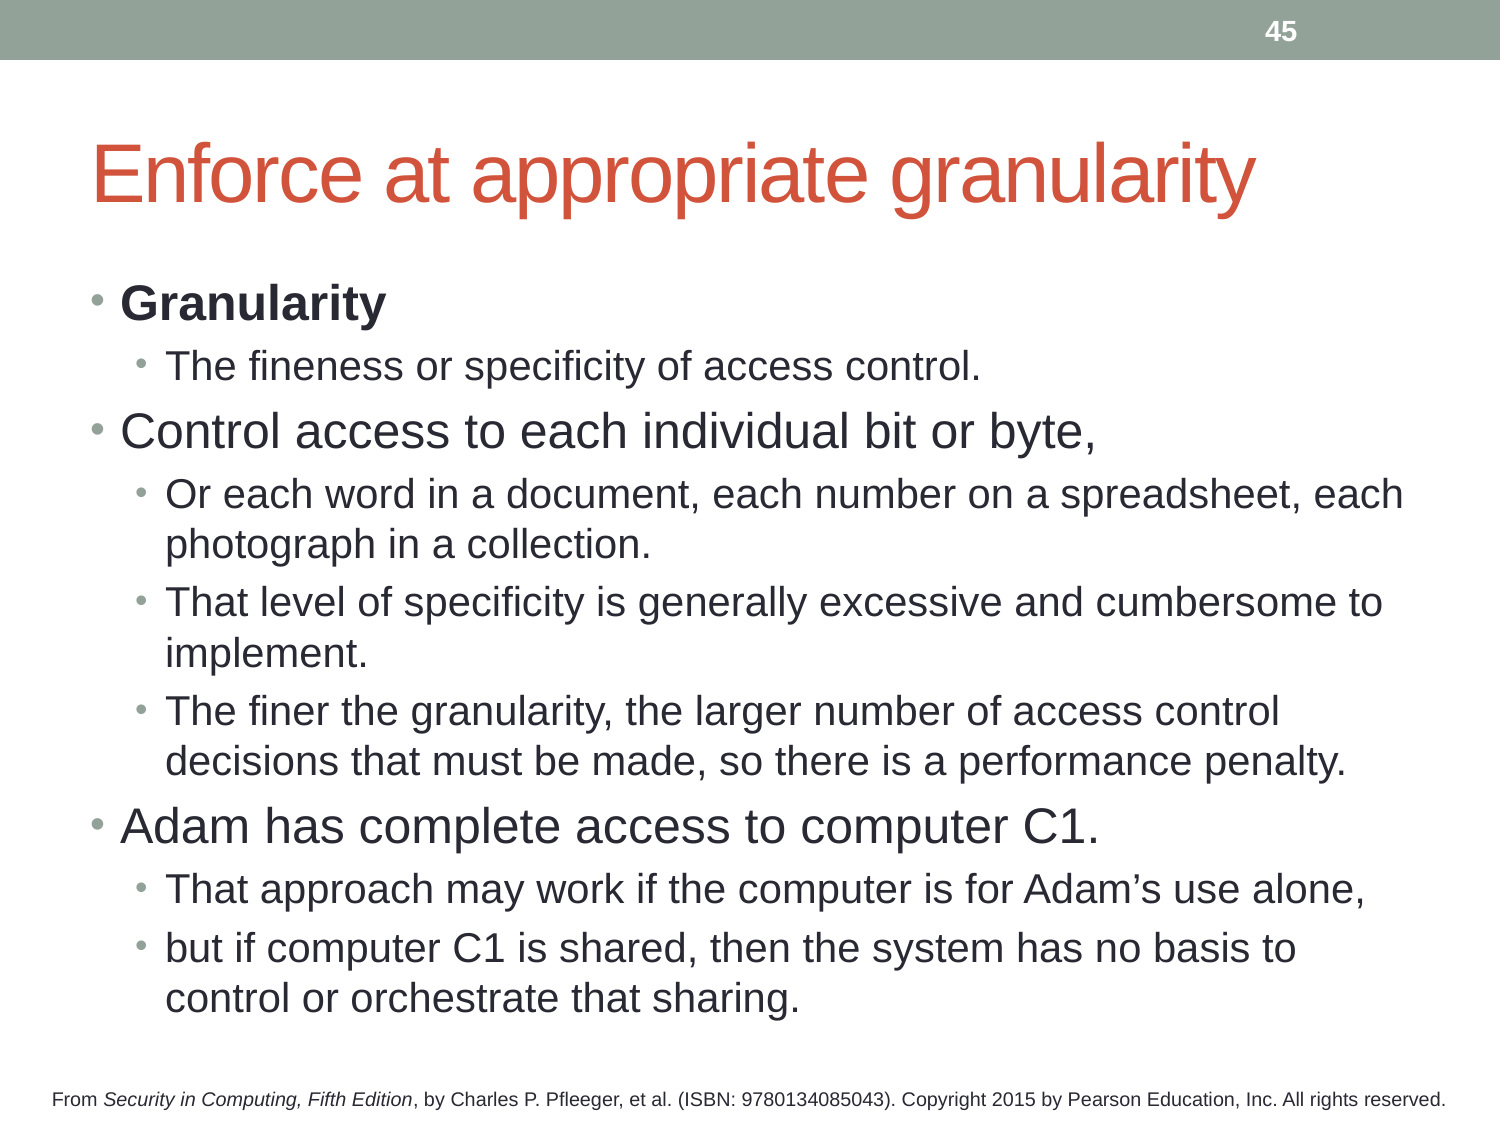

45
# Enforce at appropriate granularity
Granularity
The fineness or specificity of access control.
Control access to each individual bit or byte,
Or each word in a document, each number on a spreadsheet, each photograph in a collection.
That level of specificity is generally excessive and cumbersome to implement.
The finer the granularity, the larger number of access control decisions that must be made, so there is a performance penalty.
Adam has complete access to computer C1.
That approach may work if the computer is for Adam’s use alone,
but if computer C1 is shared, then the system has no basis to control or orchestrate that sharing.
From Security in Computing, Fifth Edition, by Charles P. Pfleeger, et al. (ISBN: 9780134085043). Copyright 2015 by Pearson Education, Inc. All rights reserved.